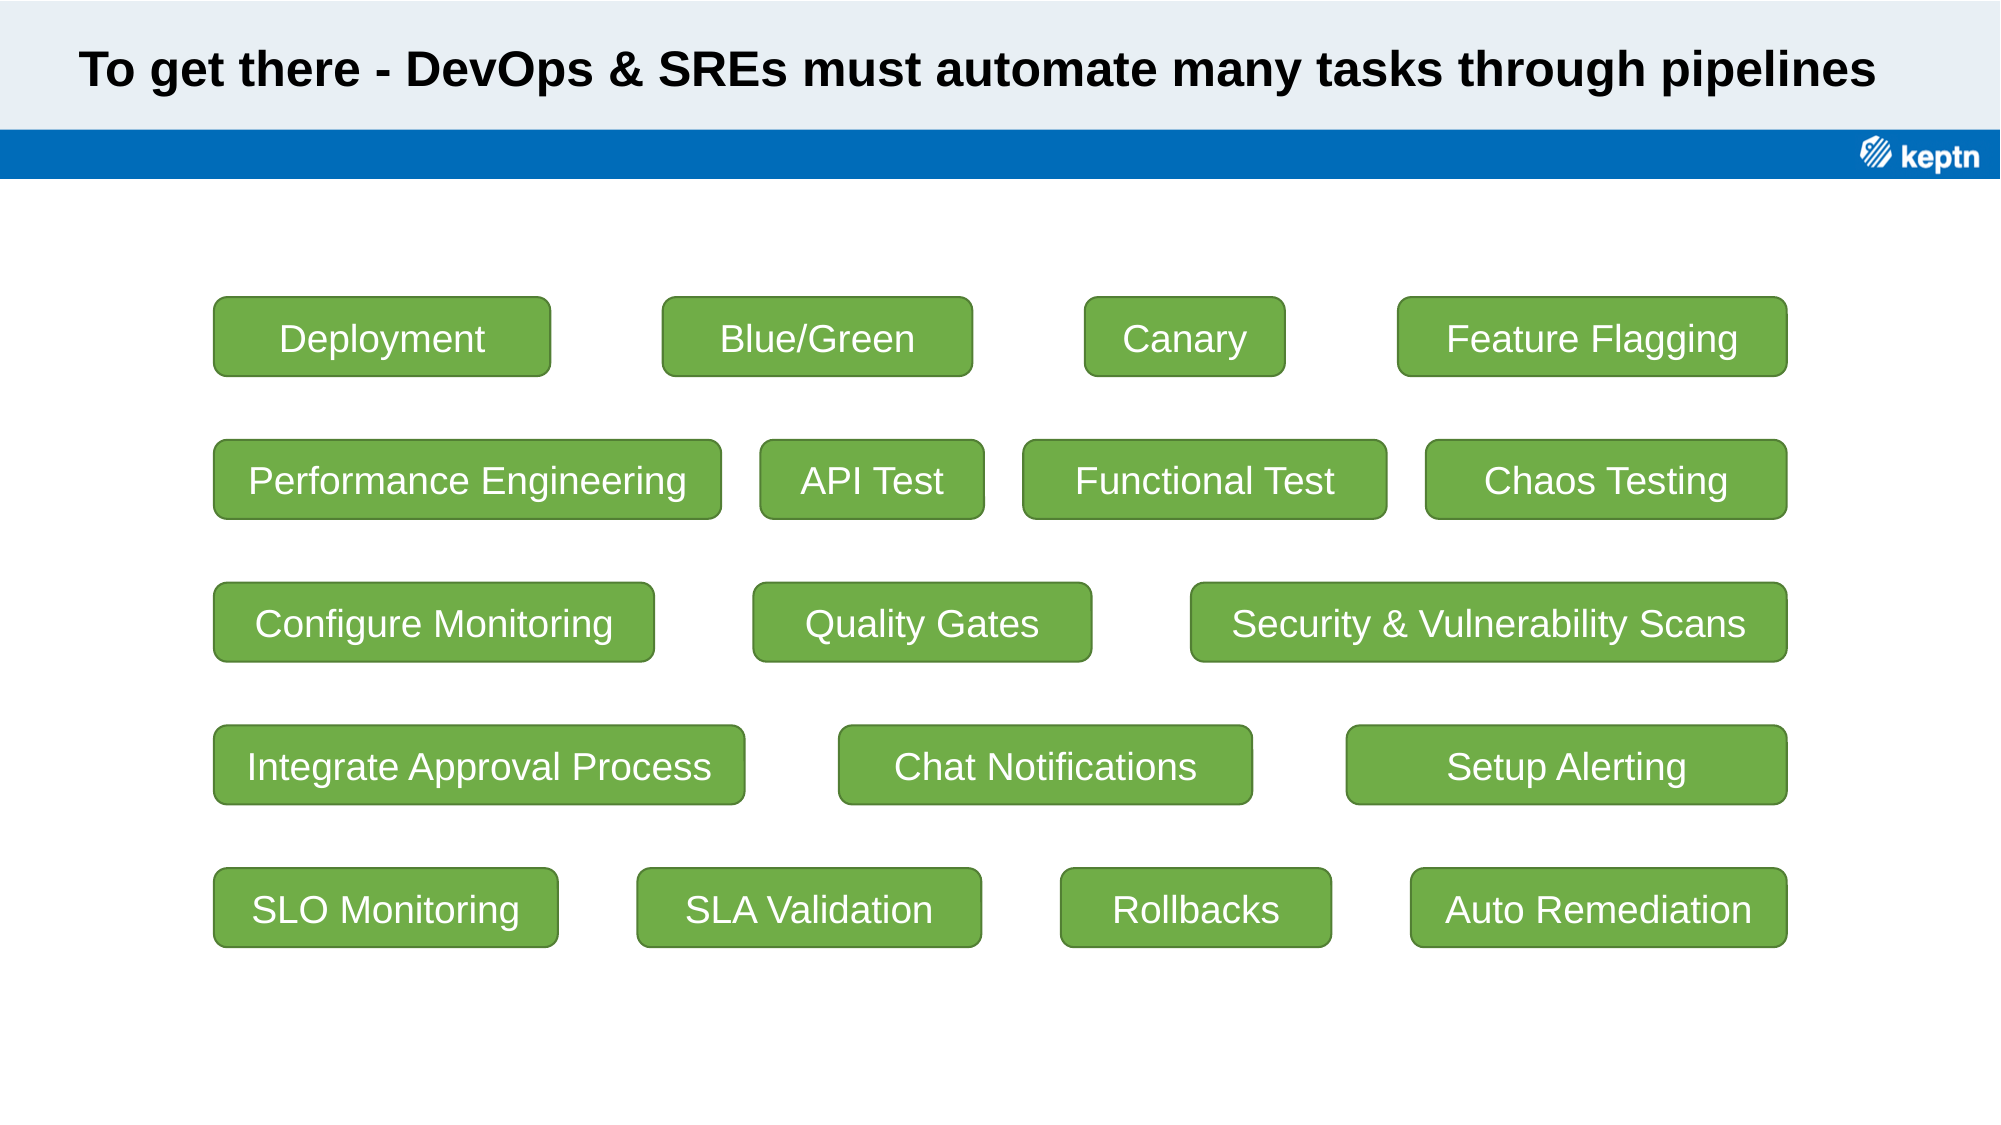

To get there - DevOps & SREs must automate many tasks through pipelines
Deployment
Blue/Green
Canary
Feature Flagging
Performance Engineering
API Test
Functional Test
Chaos Testing
Configure Monitoring
Quality Gates
Security & Vulnerability Scans
Integrate Approval Process
Chat Notifications
Setup Alerting
SLO Monitoring
SLA Validation
Rollbacks
Auto Remediation